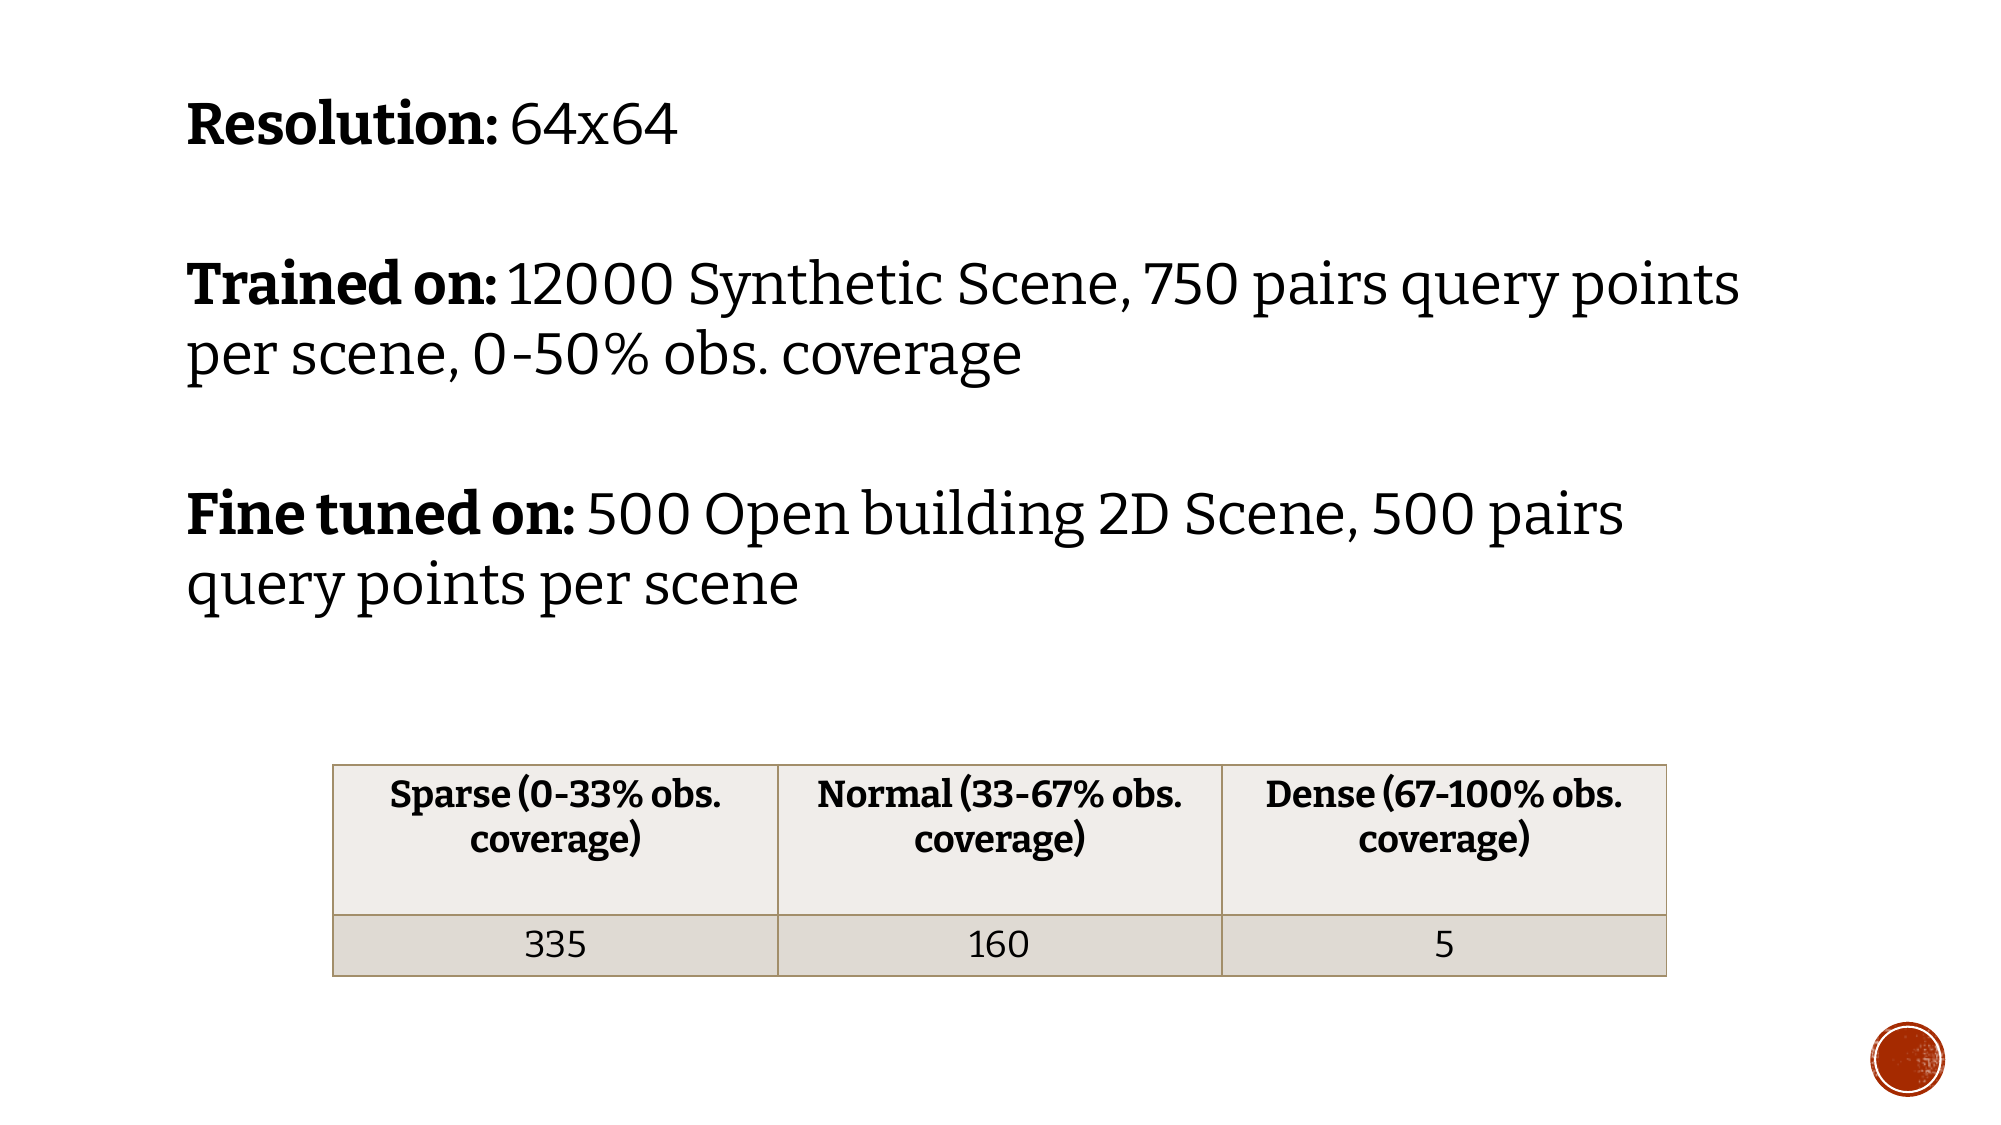

Resolution: 64x64
Trained on: 12000 Synthetic Scene, 750 pairs query points per scene, 0-50% obs. coverage
Fine tuned on: 500 Open building 2D Scene, 500 pairs query points per scene
| Sparse (0-33% obs. coverage) | Normal (33-67% obs. coverage) | Dense (67-100% obs. coverage) |
| --- | --- | --- |
| 335 | 160 | 5 |